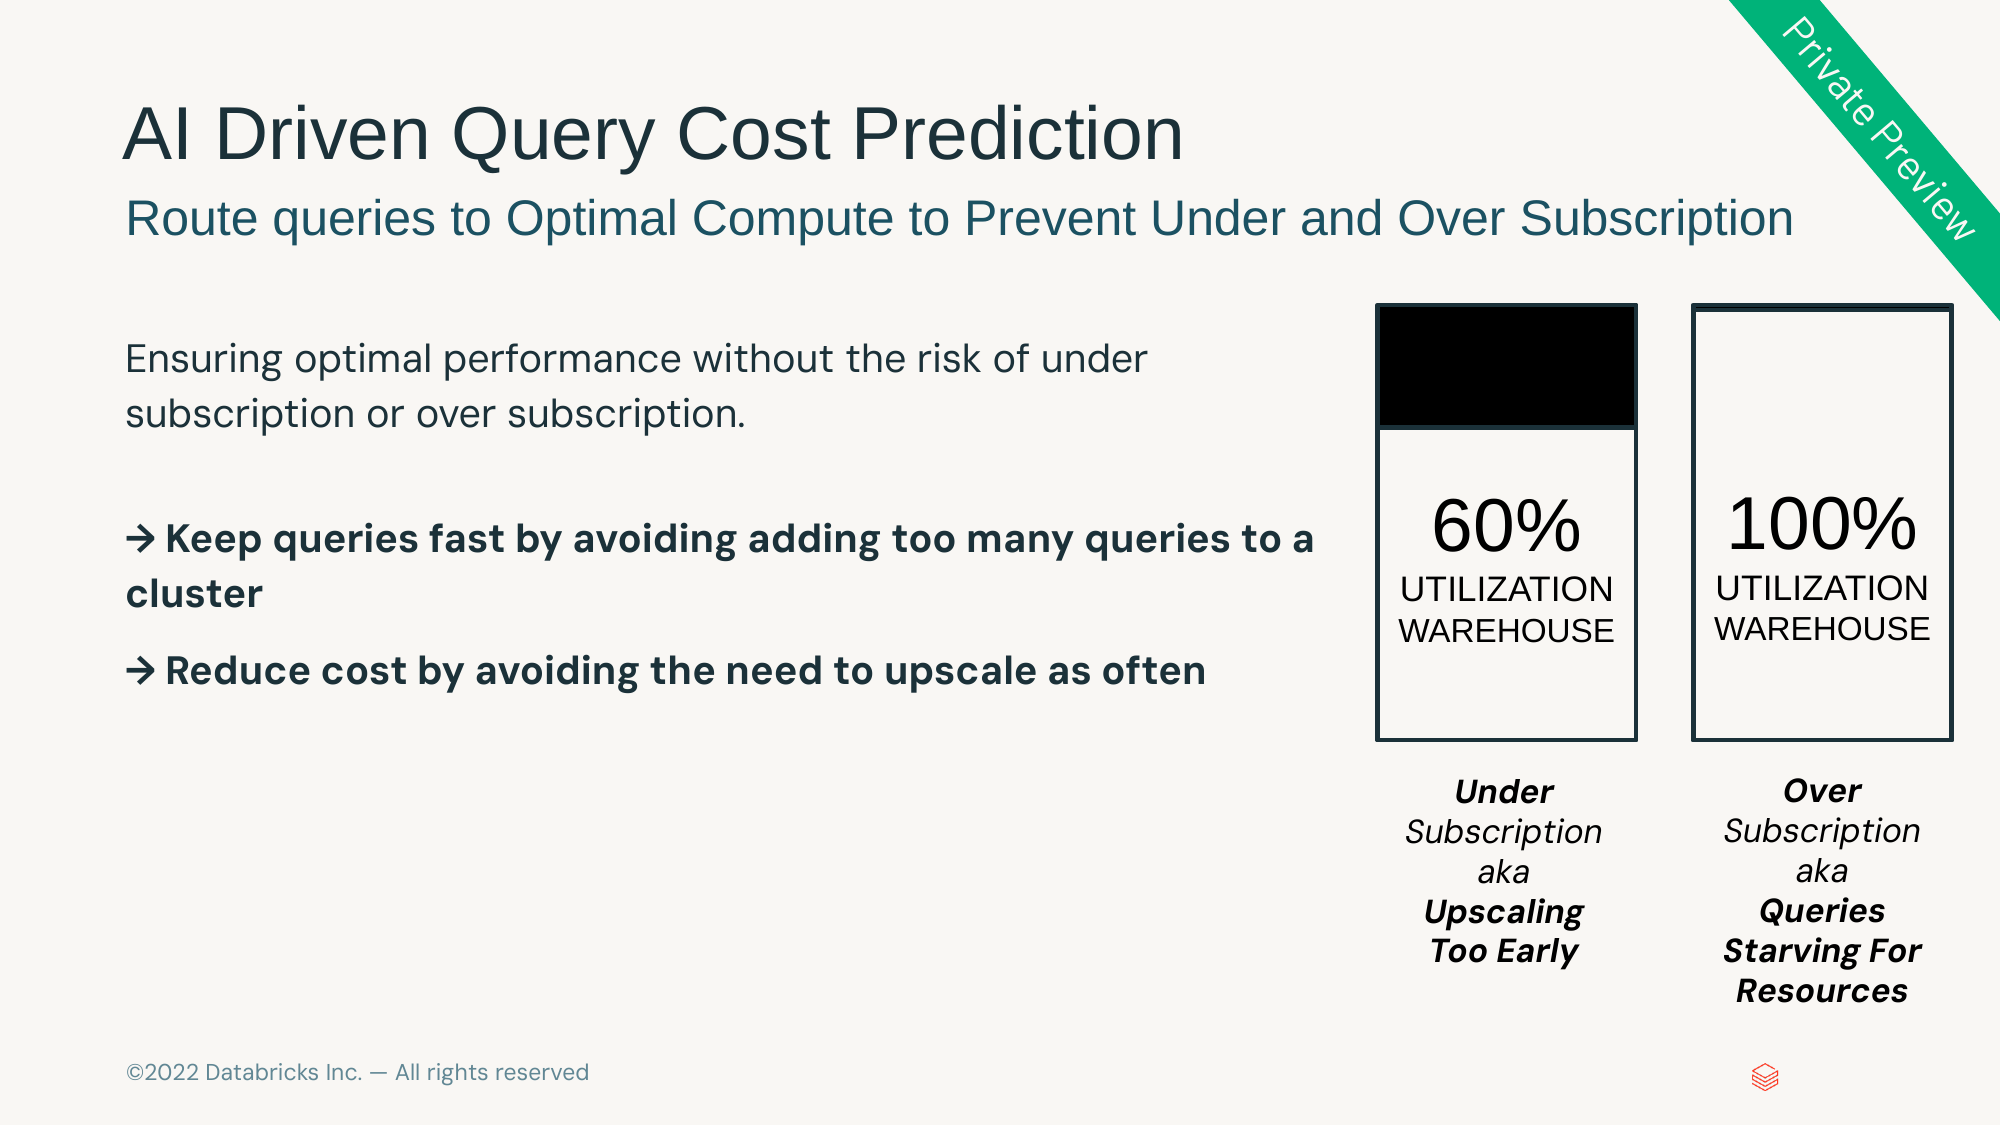

# AI Driven Query Cost Prediction
Private Preview
Route queries to Optimal Compute to Prevent Under and Over Subscription

100%
UTILIZATION
WAREHOUSE

Ensuring optimal performance without the risk of under subscription or over subscription.
→ Keep queries fast by avoiding adding too many queries to a cluster
→ Reduce cost by avoiding the need to upscale as often
60%
UTILIZATION
WAREHOUSE

Over
Subscription
aka
Queries
Starving For
Resources
Under
Subscription
aka
Upscaling
Too Early